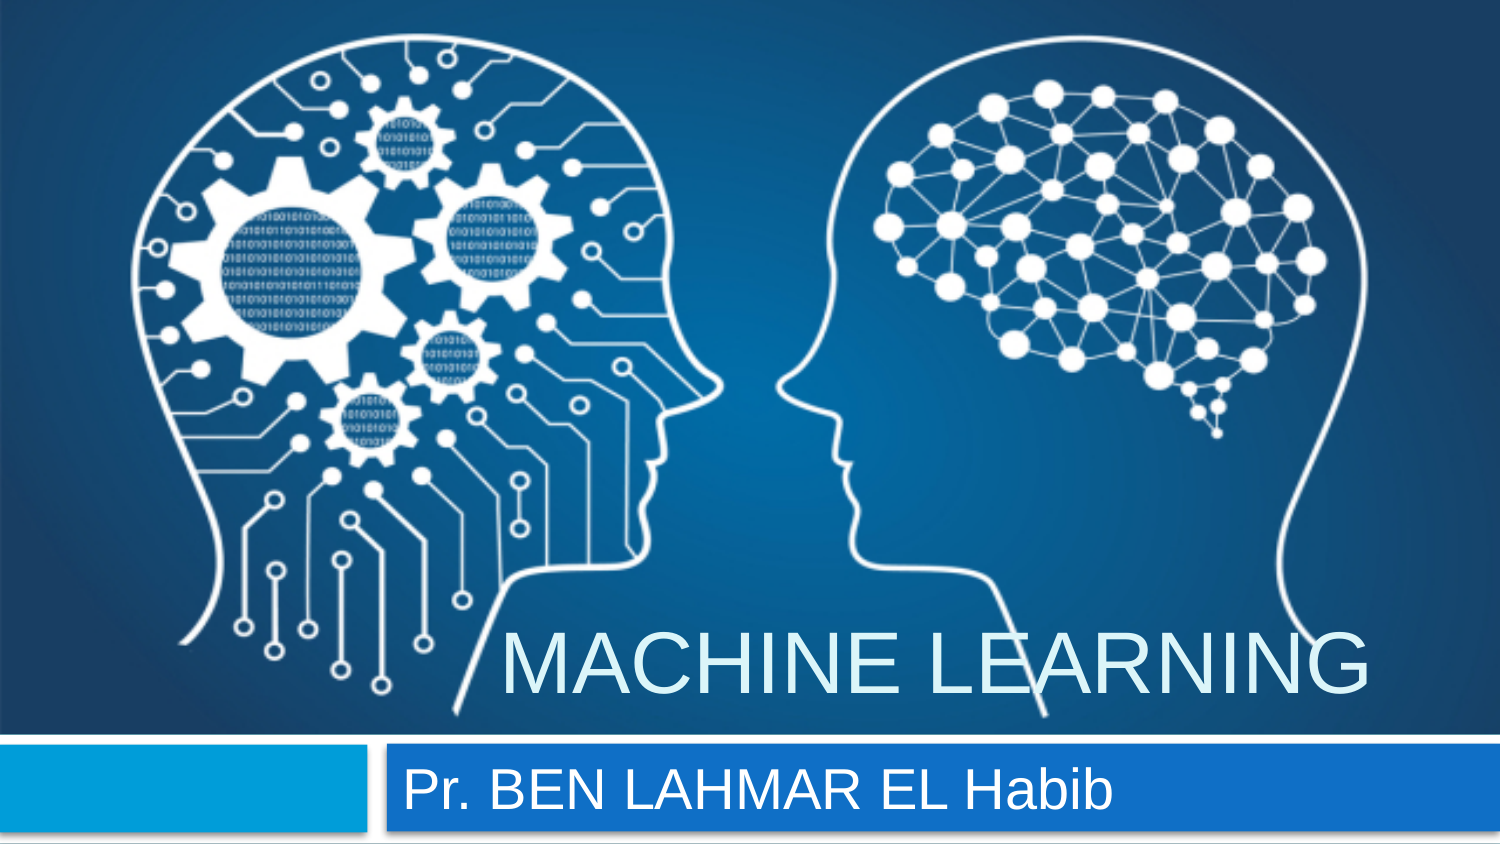

# Machine learning
Pr. BEN LAHMAR EL Habib